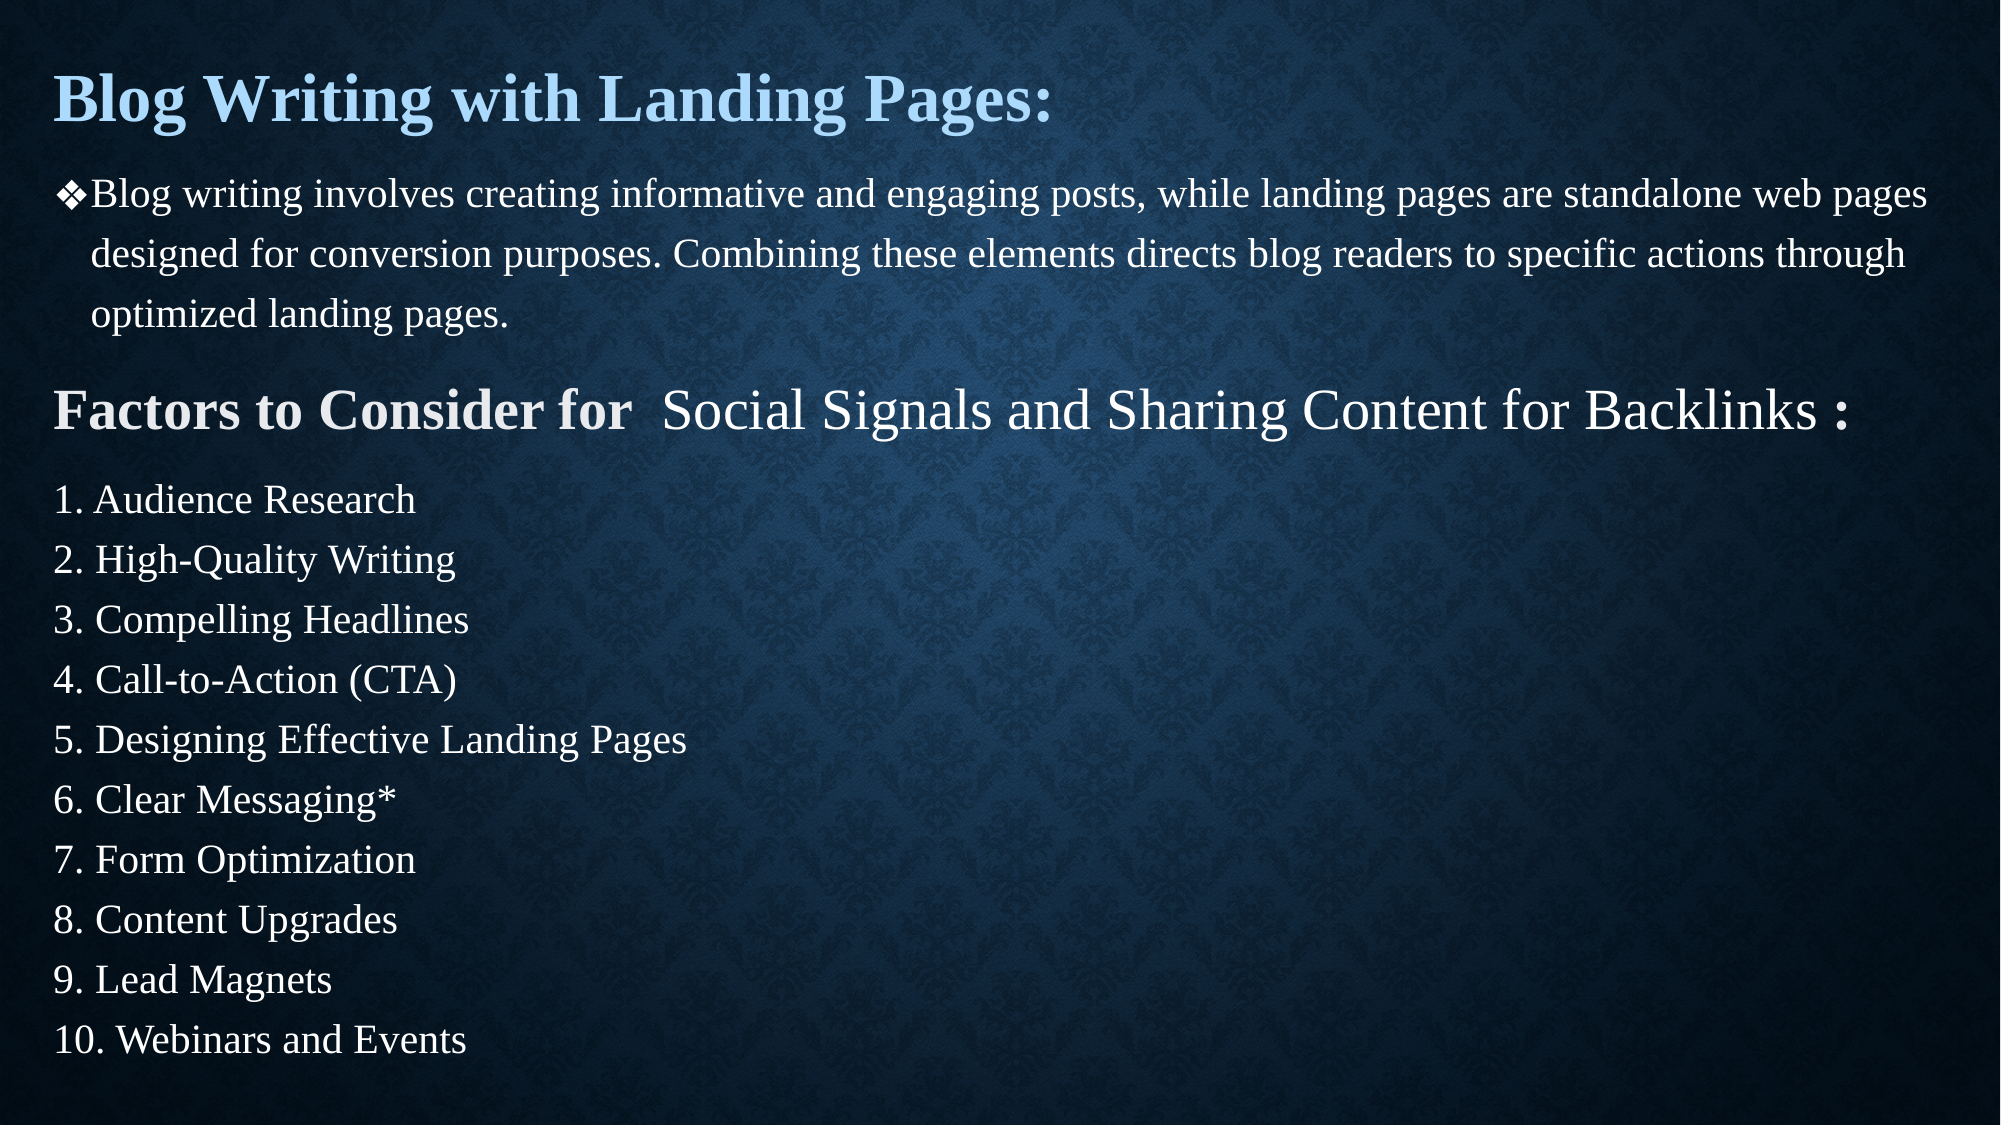

# .
Blog Writing with Landing Pages:
Blog writing involves creating informative and engaging posts, while landing pages are standalone web pages designed for conversion purposes. Combining these elements directs blog readers to specific actions through optimized landing pages.
Factors to Consider for  Social Signals and Sharing Content for Backlinks :
1. Audience Research
2. High-Quality Writing
3. Compelling Headlines
4. Call-to-Action (CTA)
5. Designing Effective Landing Pages
6. Clear Messaging*
7. Form Optimization
8. Content Upgrades
9. Lead Magnets
10. Webinars and Events